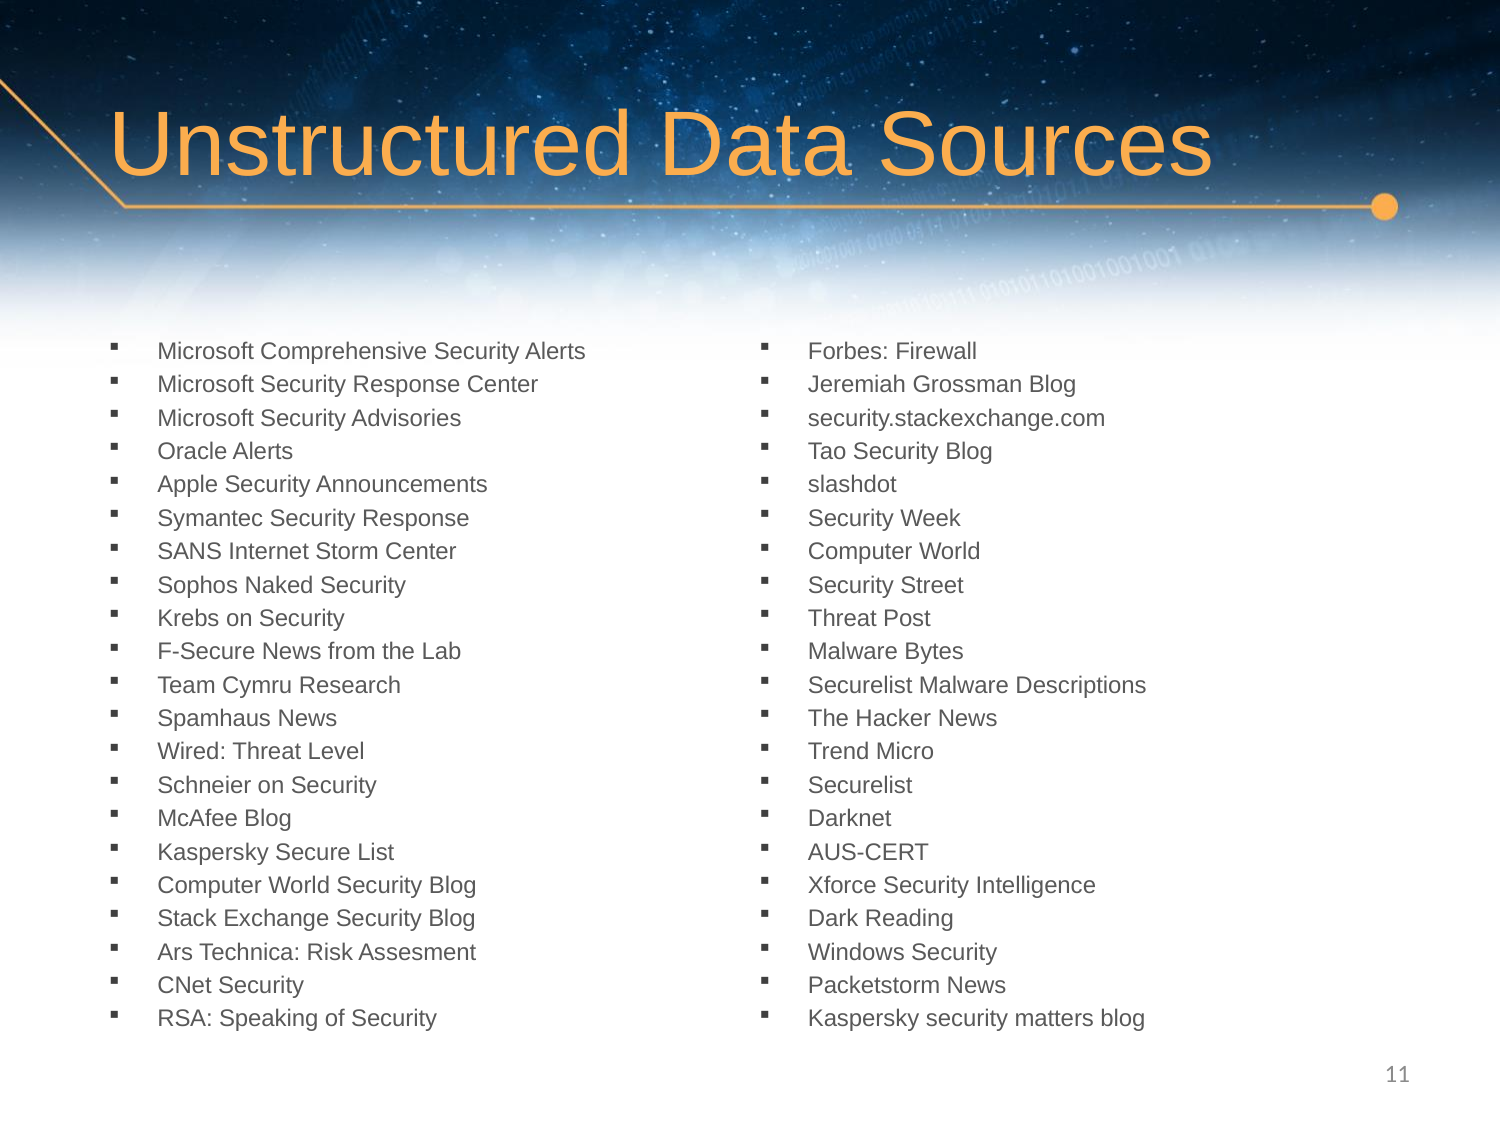

# Unstructured Data Sources
Microsoft Comprehensive Security Alerts
Microsoft Security Response Center
Microsoft Security Advisories
Oracle Alerts
Apple Security Announcements
Symantec Security Response
SANS Internet Storm Center
Sophos Naked Security
Krebs on Security
F-Secure News from the Lab
Team Cymru Research
Spamhaus News
Wired: Threat Level
Schneier on Security
McAfee Blog
Kaspersky Secure List
Computer World Security Blog
Stack Exchange Security Blog
Ars Technica: Risk Assesment
CNet Security
RSA: Speaking of Security
Forbes: Firewall
Jeremiah Grossman Blog
security.stackexchange.com
Tao Security Blog
slashdot
Security Week
Computer World
Security Street
Threat Post
Malware Bytes
Securelist Malware Descriptions
The Hacker News
Trend Micro
Securelist
Darknet
AUS-CERT
Xforce Security Intelligence
Dark Reading
Windows Security
Packetstorm News
Kaspersky security matters blog
11